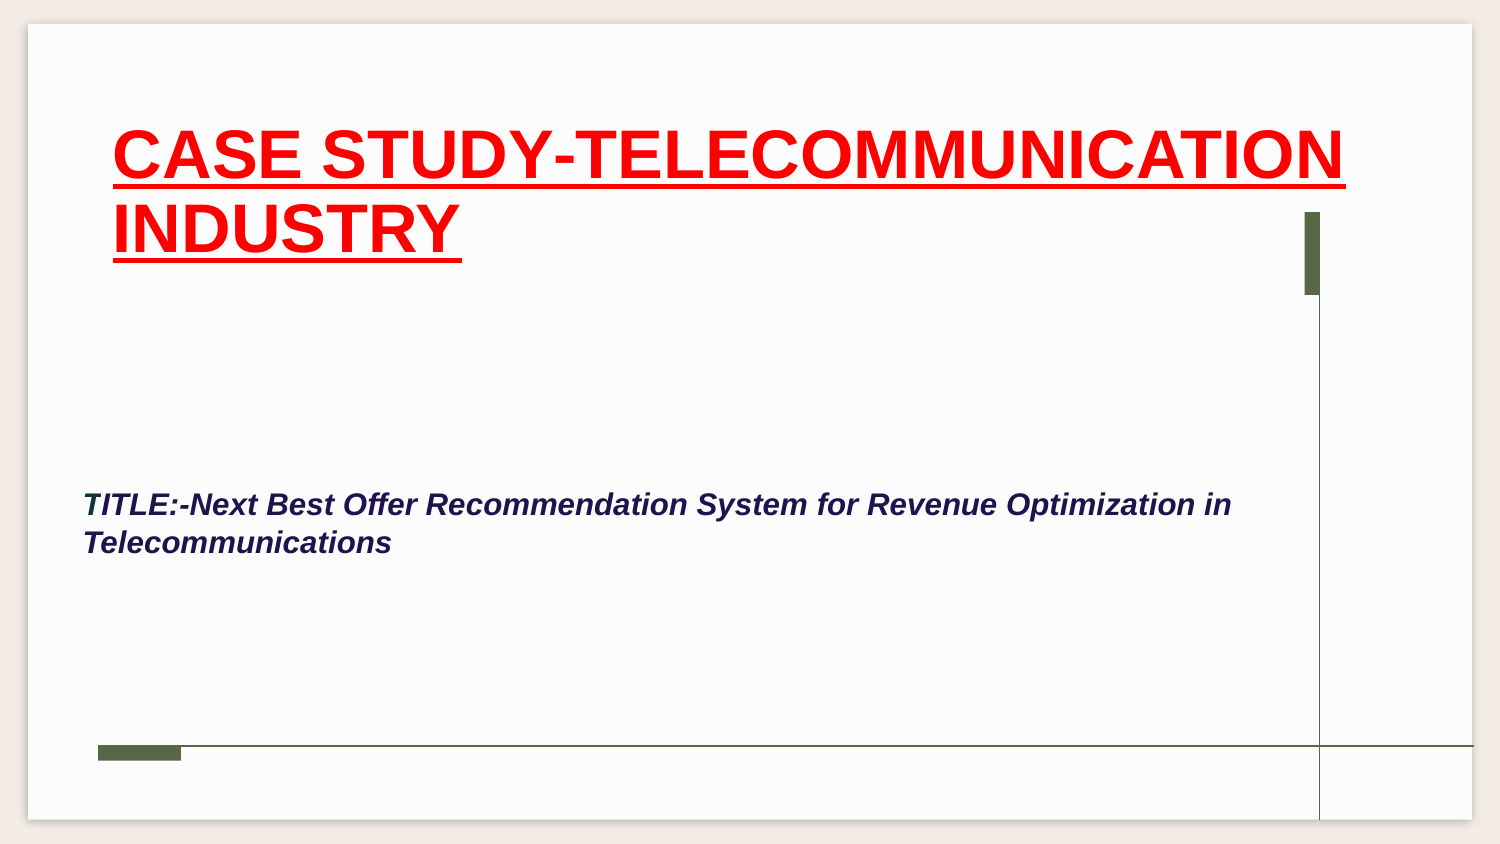

# CASE STUDY-TELECOMMUNICATION INDUSTRY

TITLE:-Next Best Offer Recommendation System for Revenue Optimization in Telecommunications